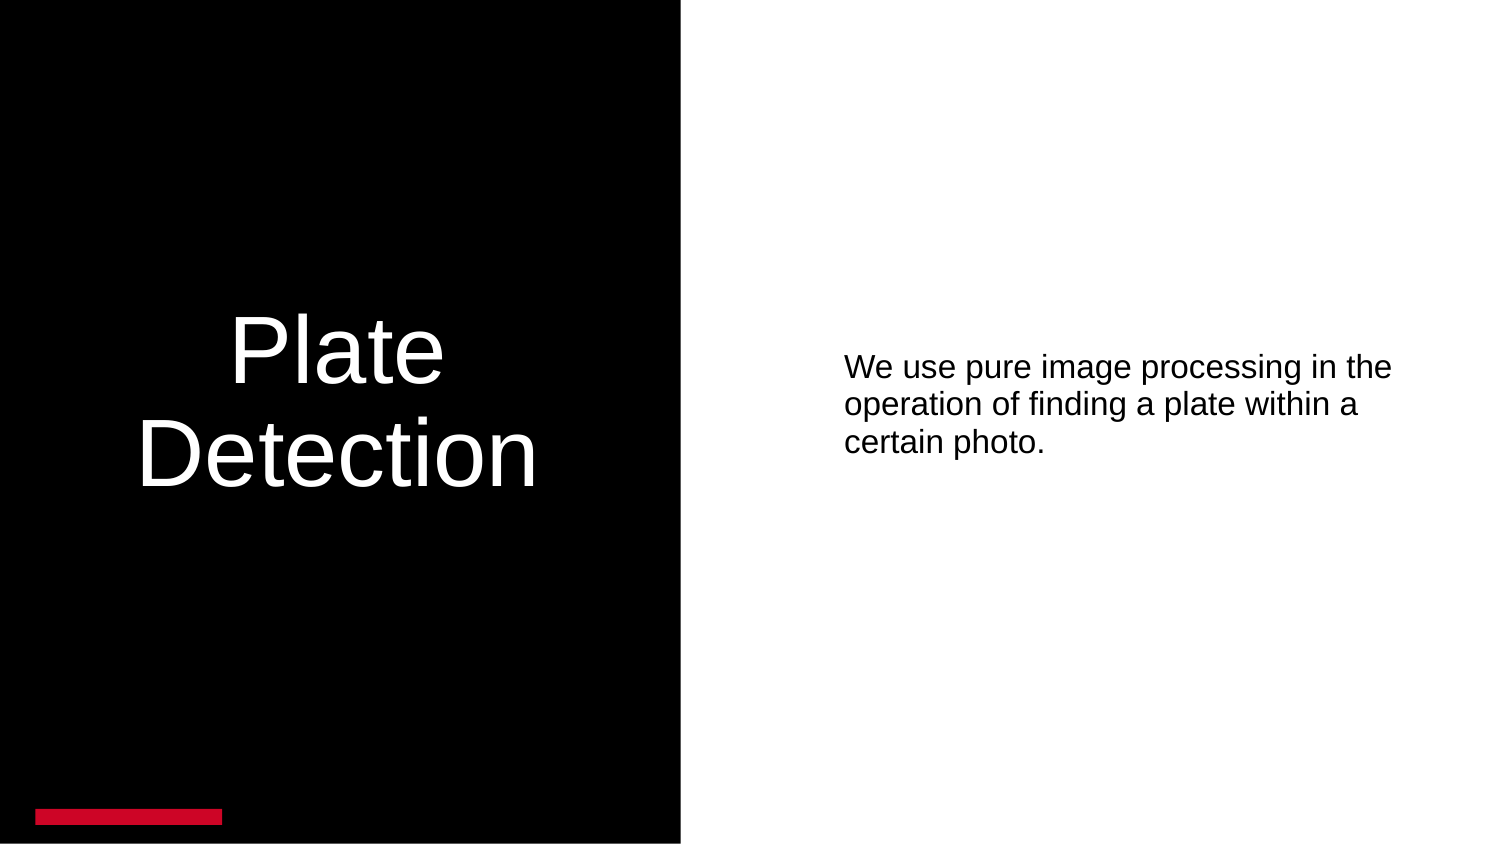

We use pure image processing in the operation of finding a plate within a certain photo.

# Plate Detection